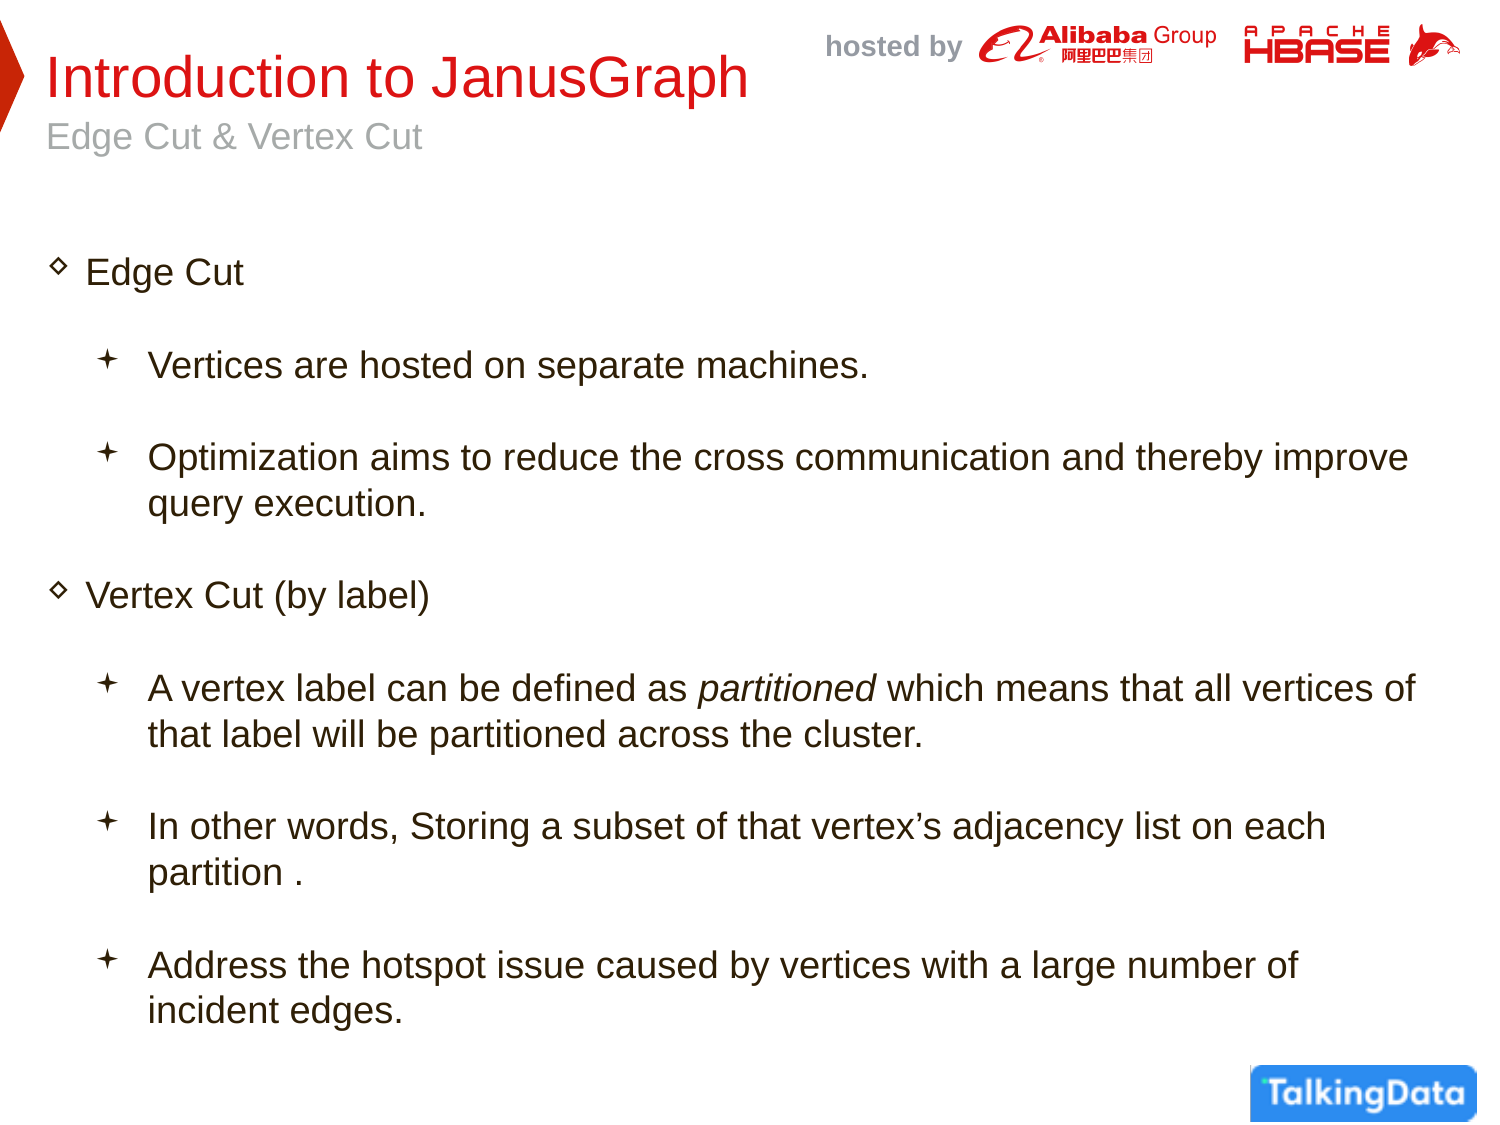

Introduction to JanusGraph
Edge Cut & Vertex Cut

Edge Cut
Vertices are hosted on separate machines.
Optimization aims to reduce the cross communication and thereby improve query execution.
Vertex Cut (by label)
A vertex label can be defined as partitioned which means that all vertices of that label will be partitioned across the cluster.
In other words, Storing a subset of that vertex’s adjacency list on each partition .
Address the hotspot issue caused by vertices with a large number of incident edges.